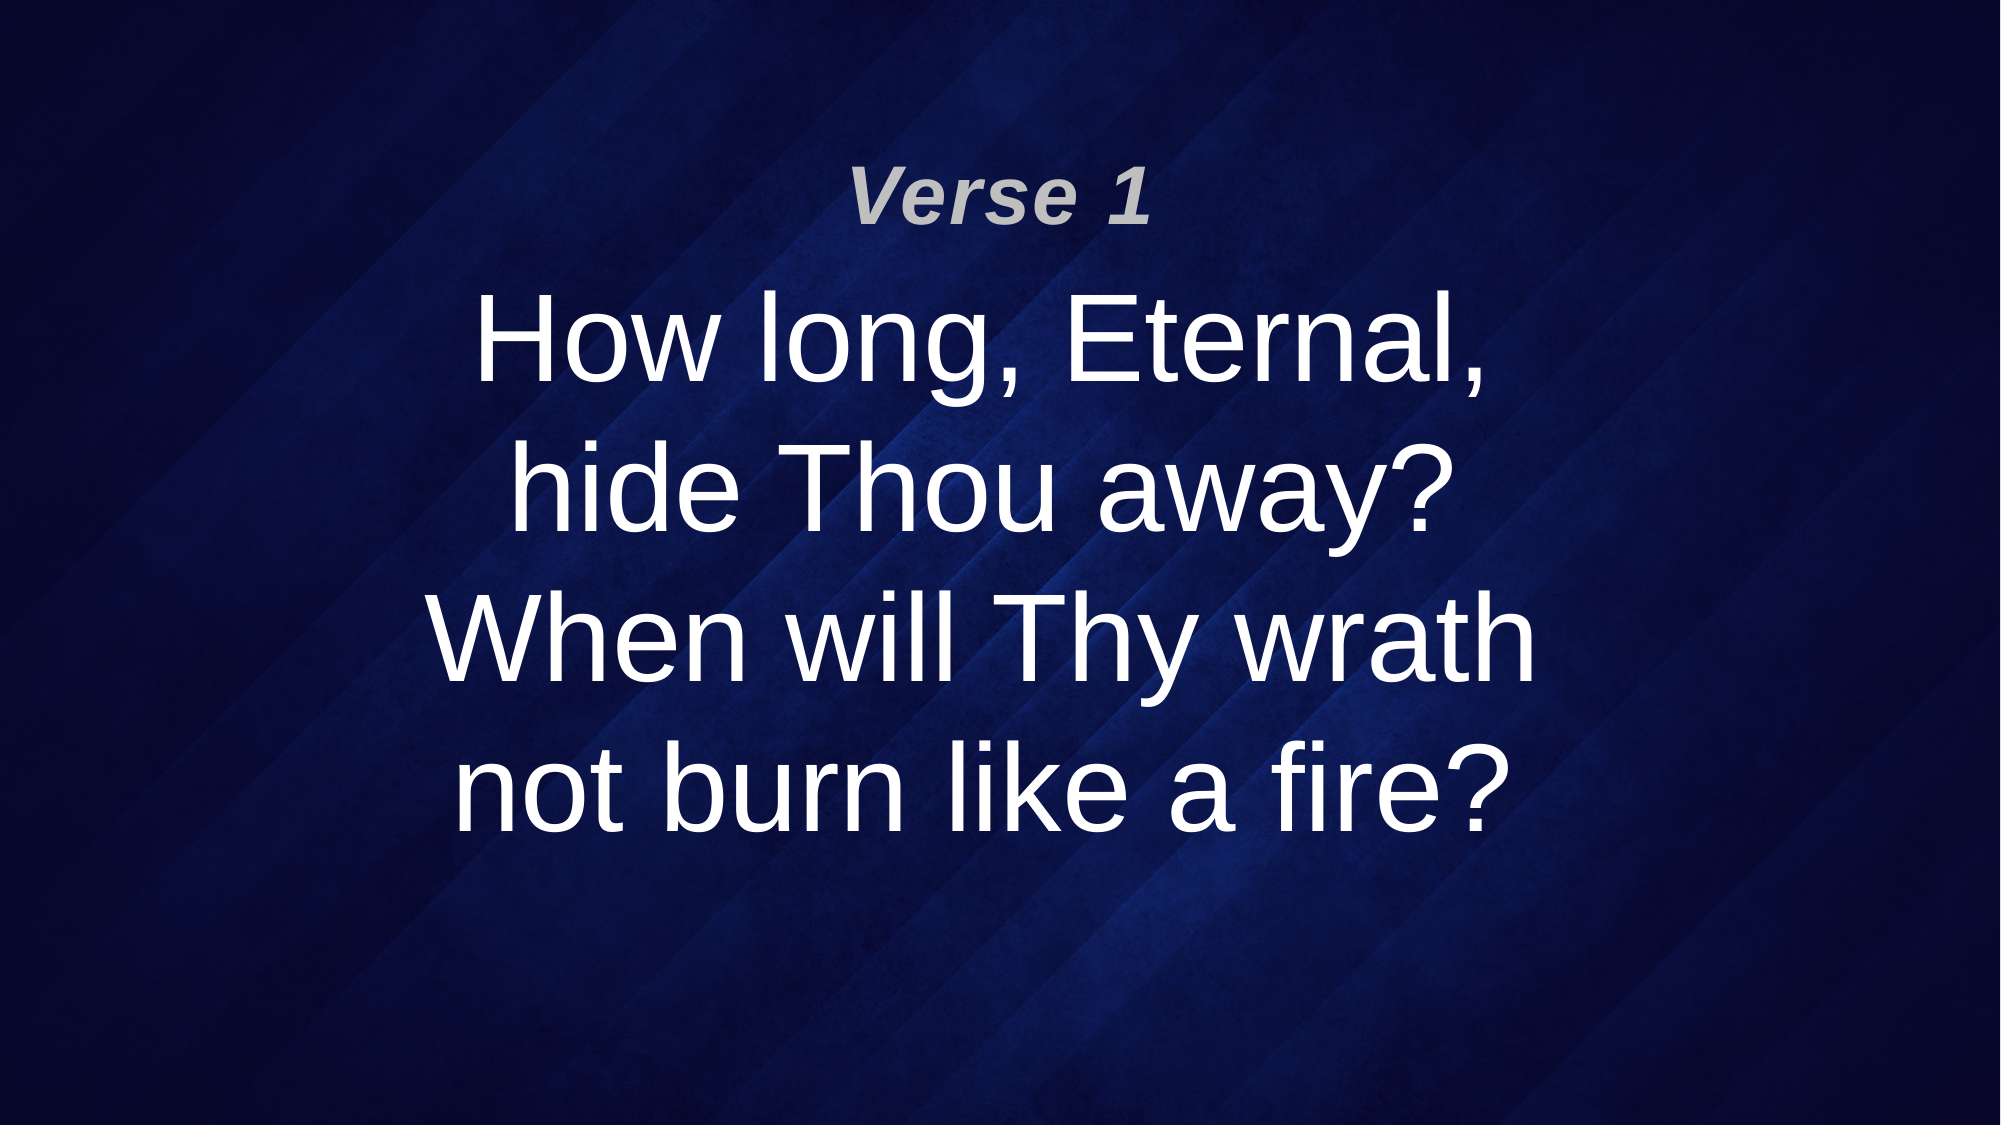

Verse 1
# How long, Eternal, hide Thou away? When will Thy wrath not burn like a fire?